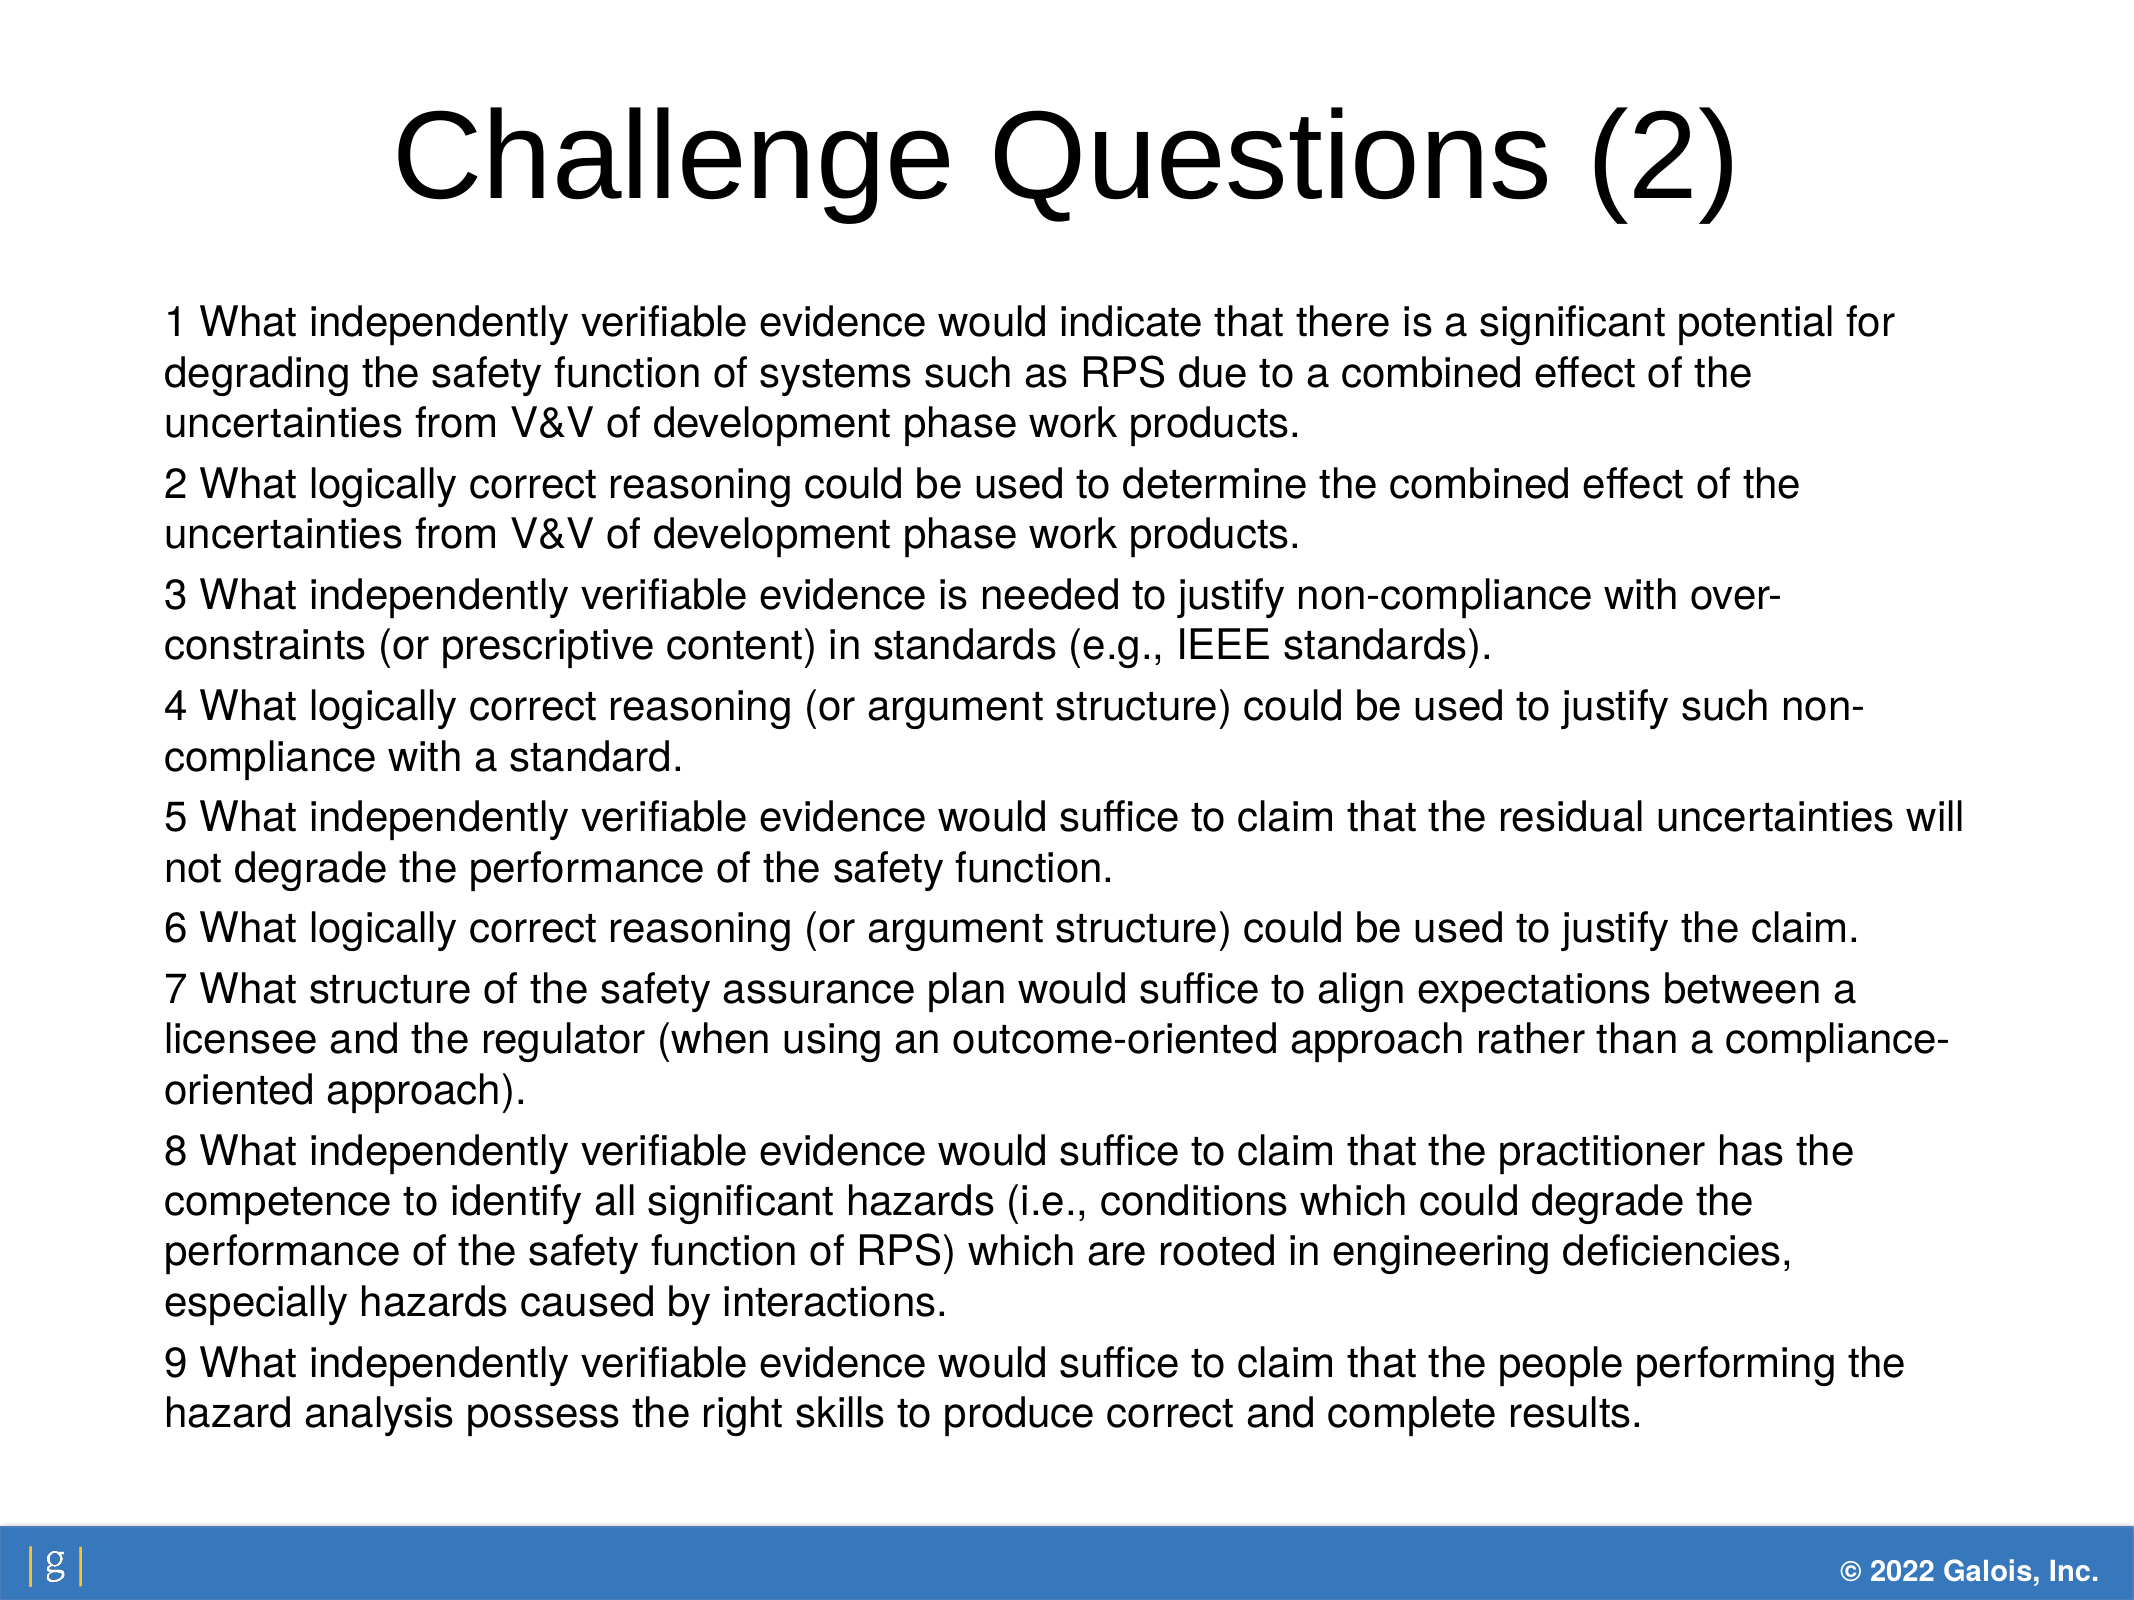

Challenge Questions (2)
1 What independently verifiable evidence would indicate that there is a significant potential for degrading the safety function of systems such as RPS due to a combined effect of the uncertainties from V&V of development phase work products.
2 What logically correct reasoning could be used to determine the combined effect of the uncertainties from V&V of development phase work products.
3 What independently verifiable evidence is needed to justify non-compliance with over-constraints (or prescriptive content) in standards (e.g., IEEE standards).
4 What logically correct reasoning (or argument structure) could be used to justify such non- compliance with a standard.
5 What independently verifiable evidence would suffice to claim that the residual uncertainties will not degrade the performance of the safety function.
6 What logically correct reasoning (or argument structure) could be used to justify the claim.
7 What structure of the safety assurance plan would suffice to align expectations between a licensee and the regulator (when using an outcome-oriented approach rather than a compliance-oriented approach).
8 What independently verifiable evidence would suffice to claim that the practitioner has the competence to identify all significant hazards (i.e., conditions which could degrade the performance of the safety function of RPS) which are rooted in engineering deficiencies, especially hazards caused by interactions.
9 What independently verifiable evidence would suffice to claim that the people performing the hazard analysis possess the right skills to produce correct and complete results.
65